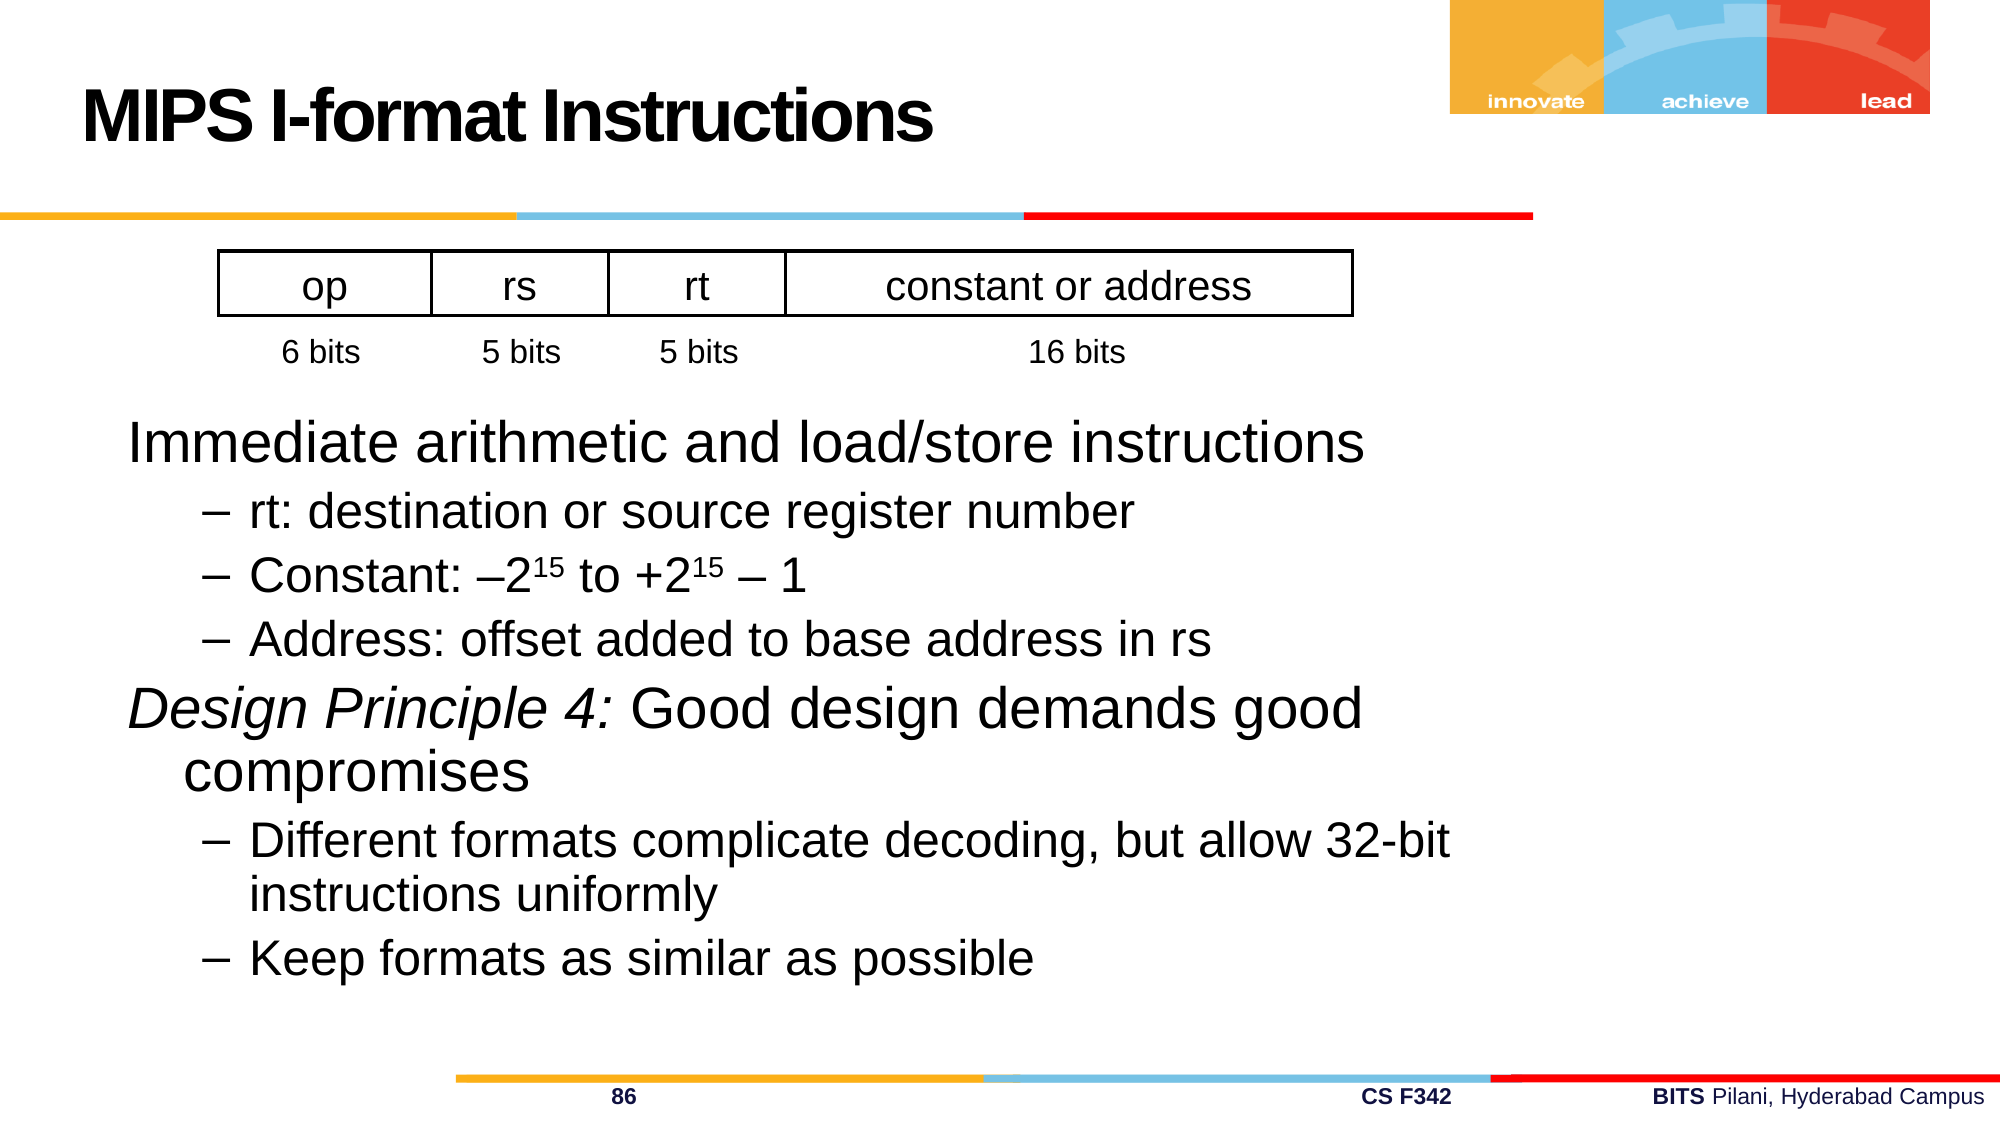

MIPS I-format Instructions
op
rs
rt
constant or address
6 bits
5 bits
5 bits
16 bits
Immediate arithmetic and load/store instructions
rt: destination or source register number
Constant: –215 to +215 – 1
Address: offset added to base address in rs
Design Principle 4: Good design demands good compromises
Different formats complicate decoding, but allow 32-bit instructions uniformly
Keep formats as similar as possible